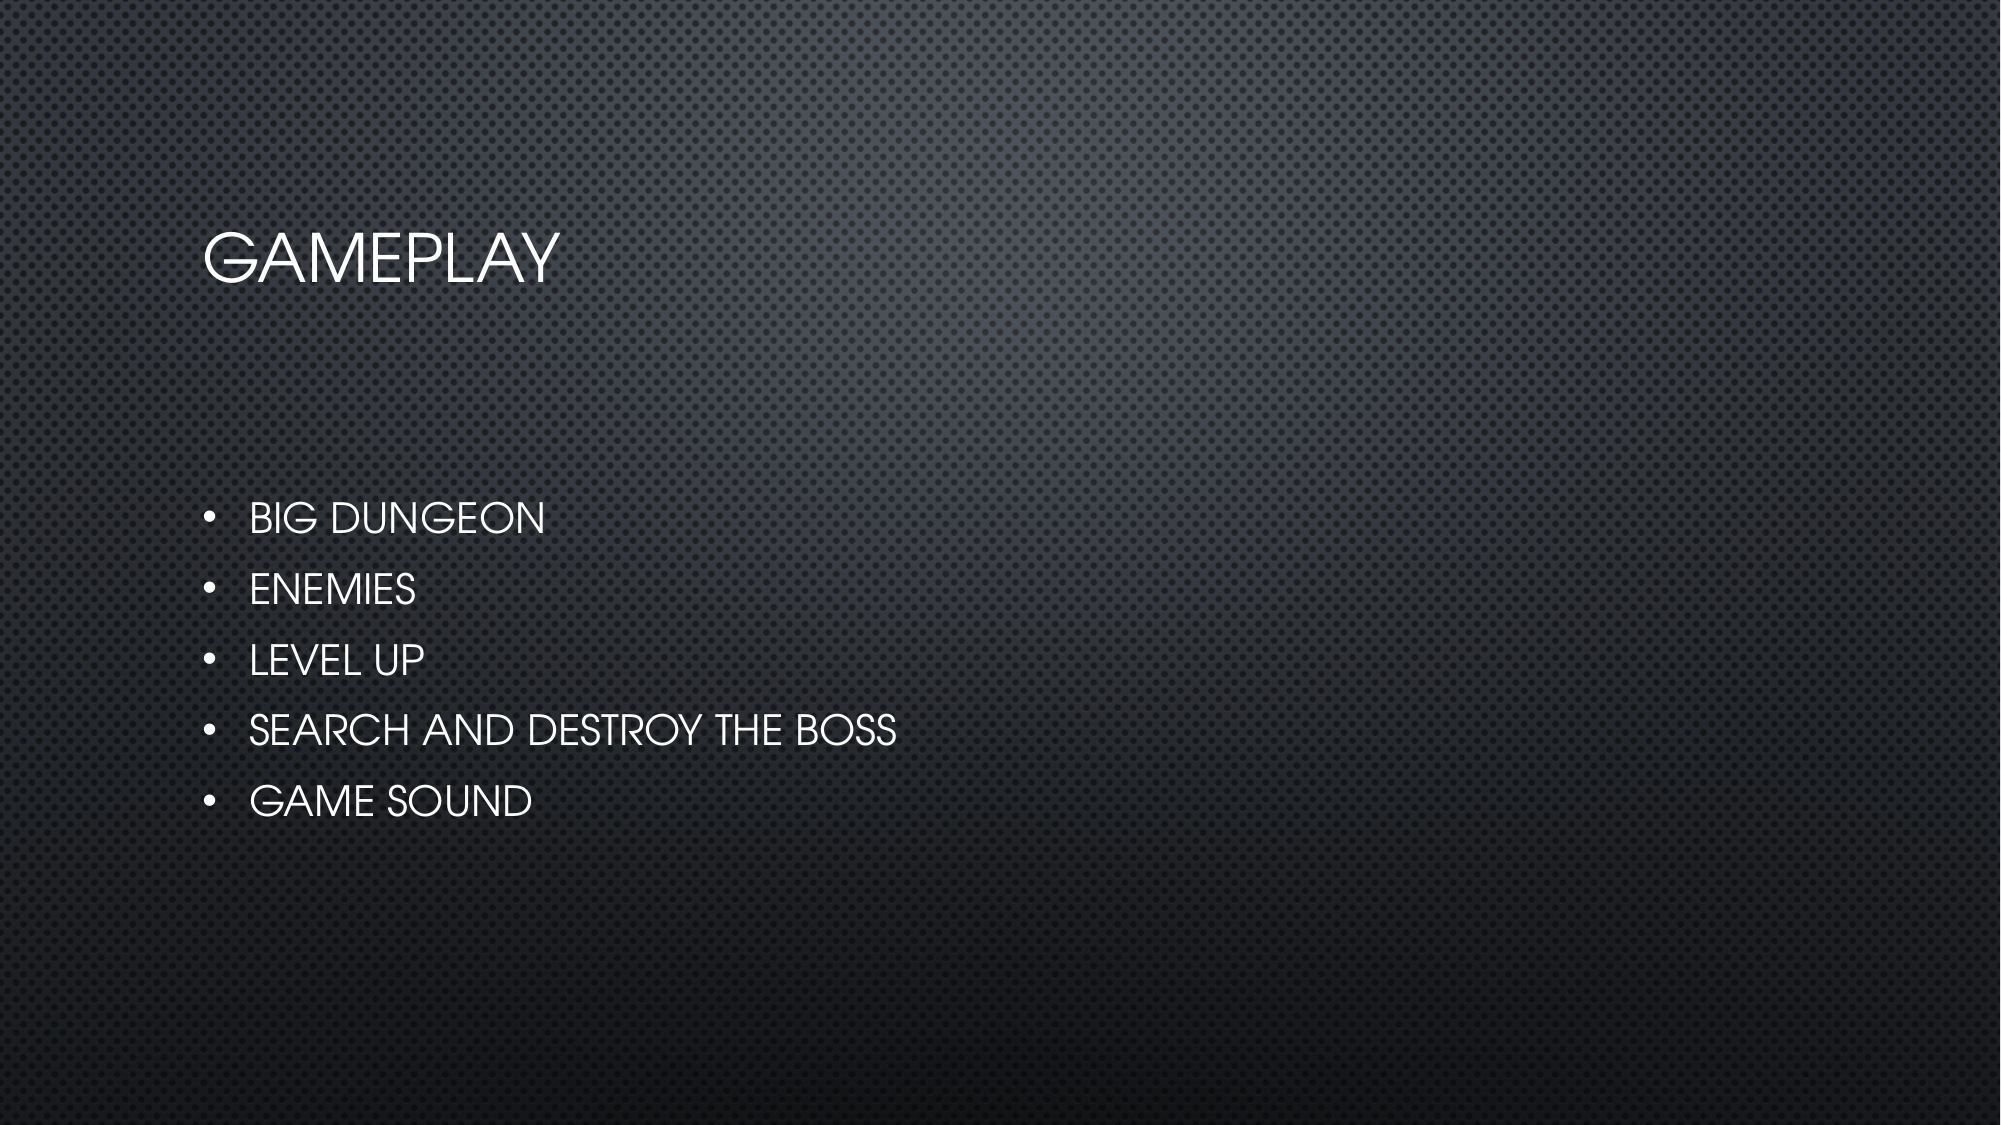

# Gameplay
Big dungeon
enemies
Level up
Search and destroy the boss
Game sound